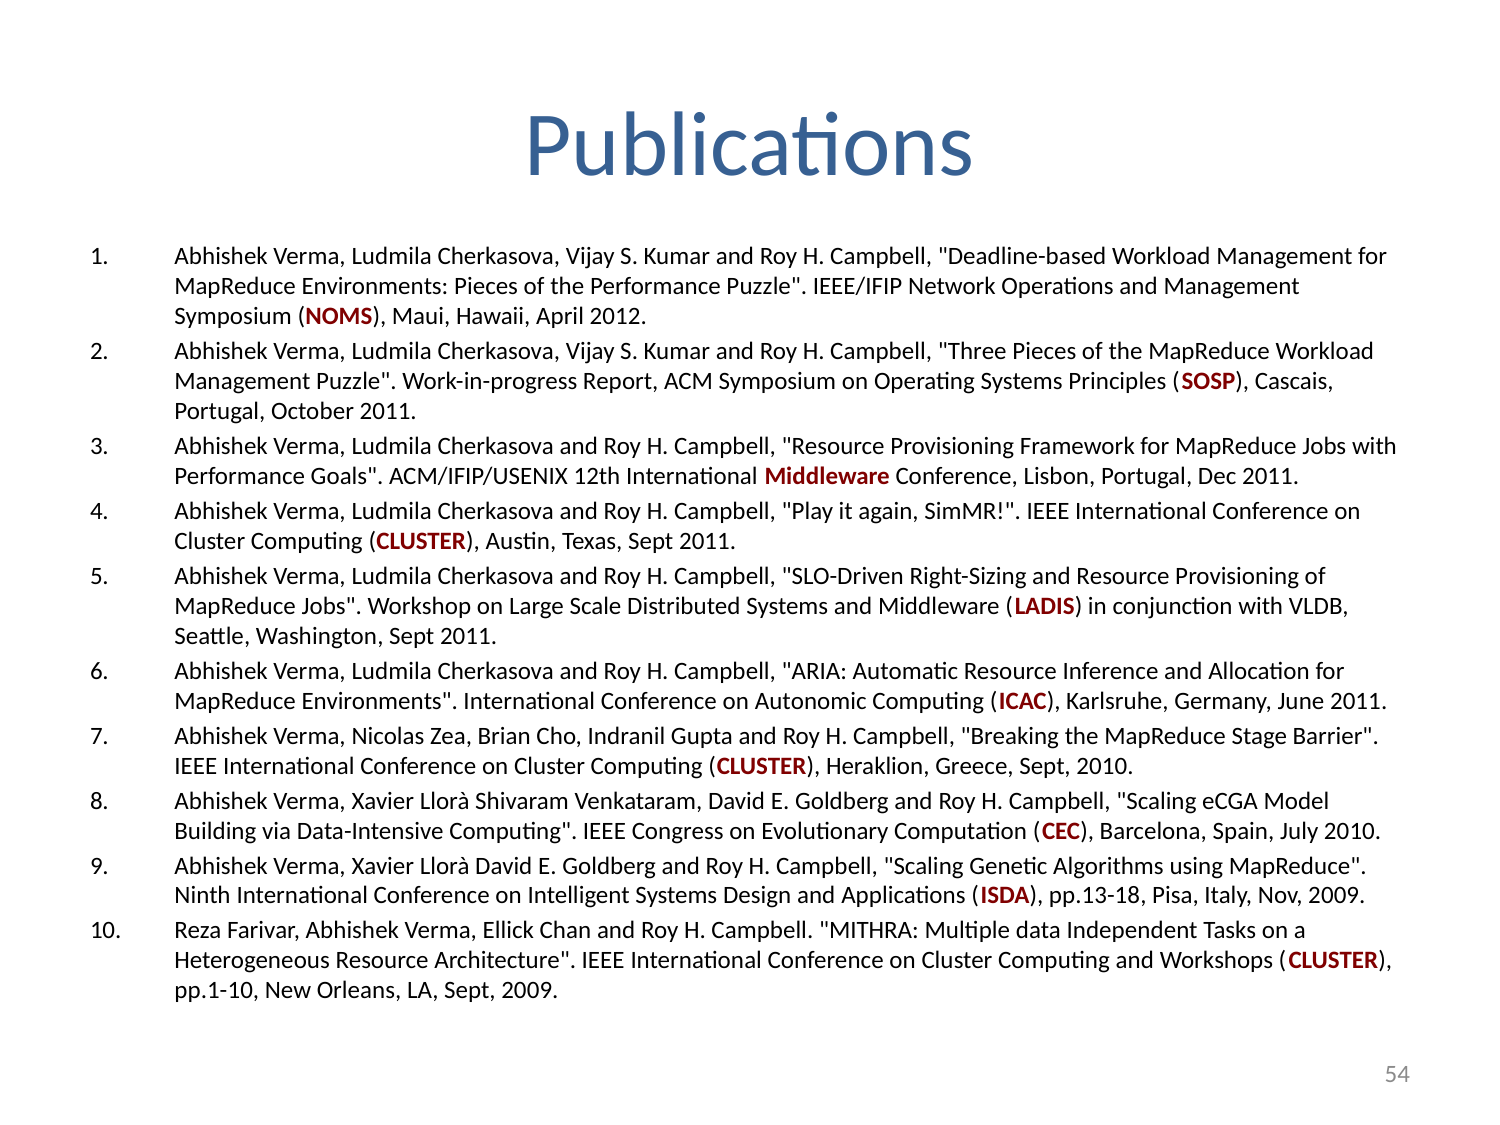

# Publications
Abhishek Verma, Ludmila Cherkasova, Vijay S. Kumar and Roy H. Campbell, "Deadline-based Workload Management for MapReduce Environments: Pieces of the Performance Puzzle". IEEE/IFIP Network Operations and Management Symposium (NOMS), Maui, Hawaii, April 2012.
Abhishek Verma, Ludmila Cherkasova, Vijay S. Kumar and Roy H. Campbell, "Three Pieces of the MapReduce Workload Management Puzzle". Work-in-progress Report, ACM Symposium on Operating Systems Principles (SOSP), Cascais, Portugal, October 2011.
Abhishek Verma, Ludmila Cherkasova and Roy H. Campbell, "Resource Provisioning Framework for MapReduce Jobs with Performance Goals". ACM/IFIP/USENIX 12th International Middleware Conference, Lisbon, Portugal, Dec 2011.
Abhishek Verma, Ludmila Cherkasova and Roy H. Campbell, "Play it again, SimMR!". IEEE International Conference on Cluster Computing (CLUSTER), Austin, Texas, Sept 2011.
Abhishek Verma, Ludmila Cherkasova and Roy H. Campbell, "SLO-Driven Right-Sizing and Resource Provisioning of MapReduce Jobs". Workshop on Large Scale Distributed Systems and Middleware (LADIS) in conjunction with VLDB, Seattle, Washington, Sept 2011.
Abhishek Verma, Ludmila Cherkasova and Roy H. Campbell, "ARIA: Automatic Resource Inference and Allocation for MapReduce Environments". International Conference on Autonomic Computing (ICAC), Karlsruhe, Germany, June 2011.
Abhishek Verma, Nicolas Zea, Brian Cho, Indranil Gupta and Roy H. Campbell, "Breaking the MapReduce Stage Barrier". IEEE International Conference on Cluster Computing (CLUSTER), Heraklion, Greece, Sept, 2010.
Abhishek Verma, Xavier Llorà Shivaram Venkataram, David E. Goldberg and Roy H. Campbell, "Scaling eCGA Model Building via Data-Intensive Computing". IEEE Congress on Evolutionary Computation (CEC), Barcelona, Spain, July 2010.
Abhishek Verma, Xavier Llorà David E. Goldberg and Roy H. Campbell, "Scaling Genetic Algorithms using MapReduce". Ninth International Conference on Intelligent Systems Design and Applications (ISDA), pp.13-18, Pisa, Italy, Nov, 2009.
Reza Farivar, Abhishek Verma, Ellick Chan and Roy H. Campbell. "MITHRA: Multiple data Independent Tasks on a Heterogeneous Resource Architecture". IEEE International Conference on Cluster Computing and Workshops (CLUSTER), pp.1-10, New Orleans, LA, Sept, 2009.
54